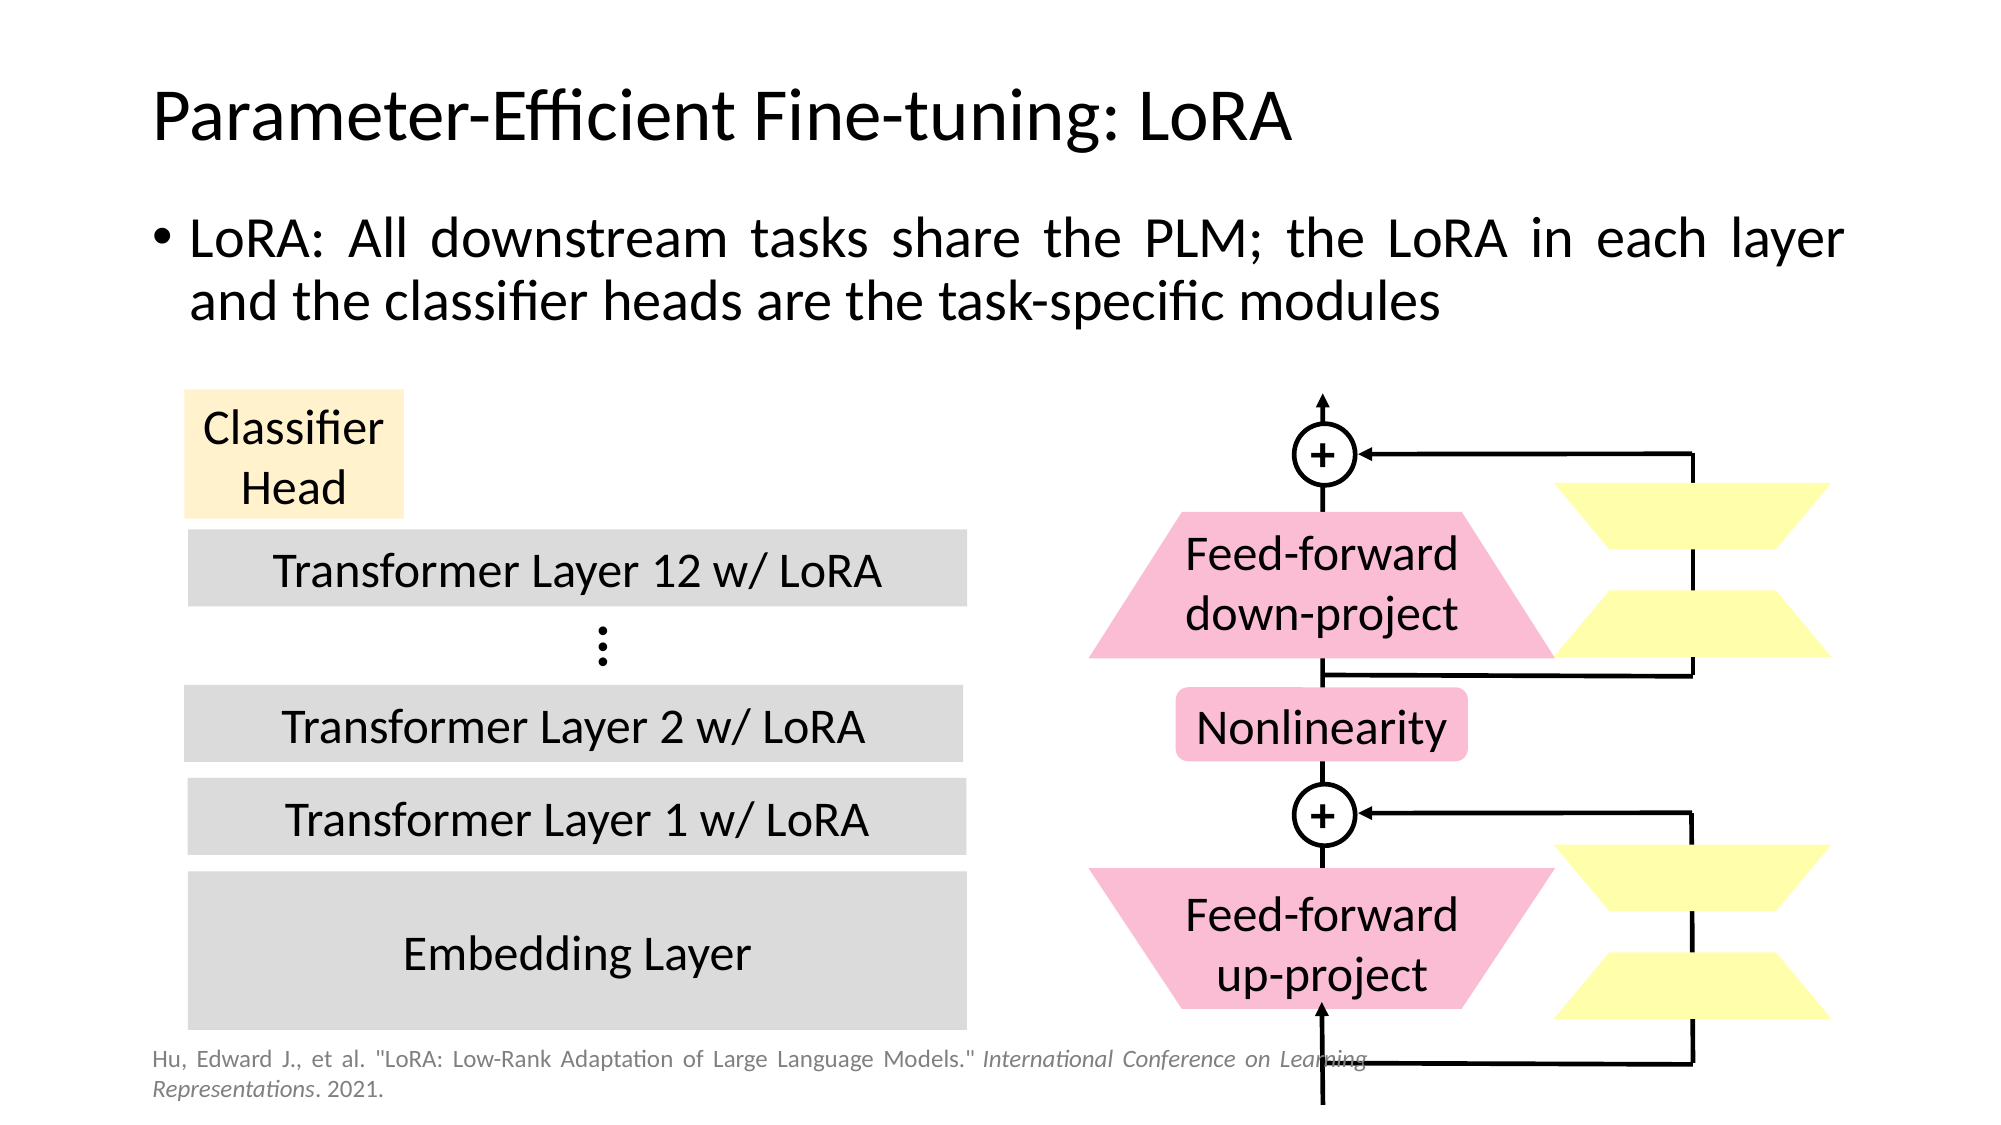

# Parameter-Efficient Fine-tuning: LoRA
LoRA: All downstream tasks share the PLM; the LoRA in each layer and the classifier heads are the task-specific modules
Classifier Head
Transformer Layer 12 w/ LoRA
...
Transformer Layer 2 w/ LoRA
Transformer Layer 1 w/ LoRA
Embedding Layer
+

Feed-forward
down-project
Nonlinearity
+

Feed-forward
up-project
Hu, Edward J., et al. "LoRA: Low-Rank Adaptation of Large Language Models." International Conference on Learning Representations. 2021.